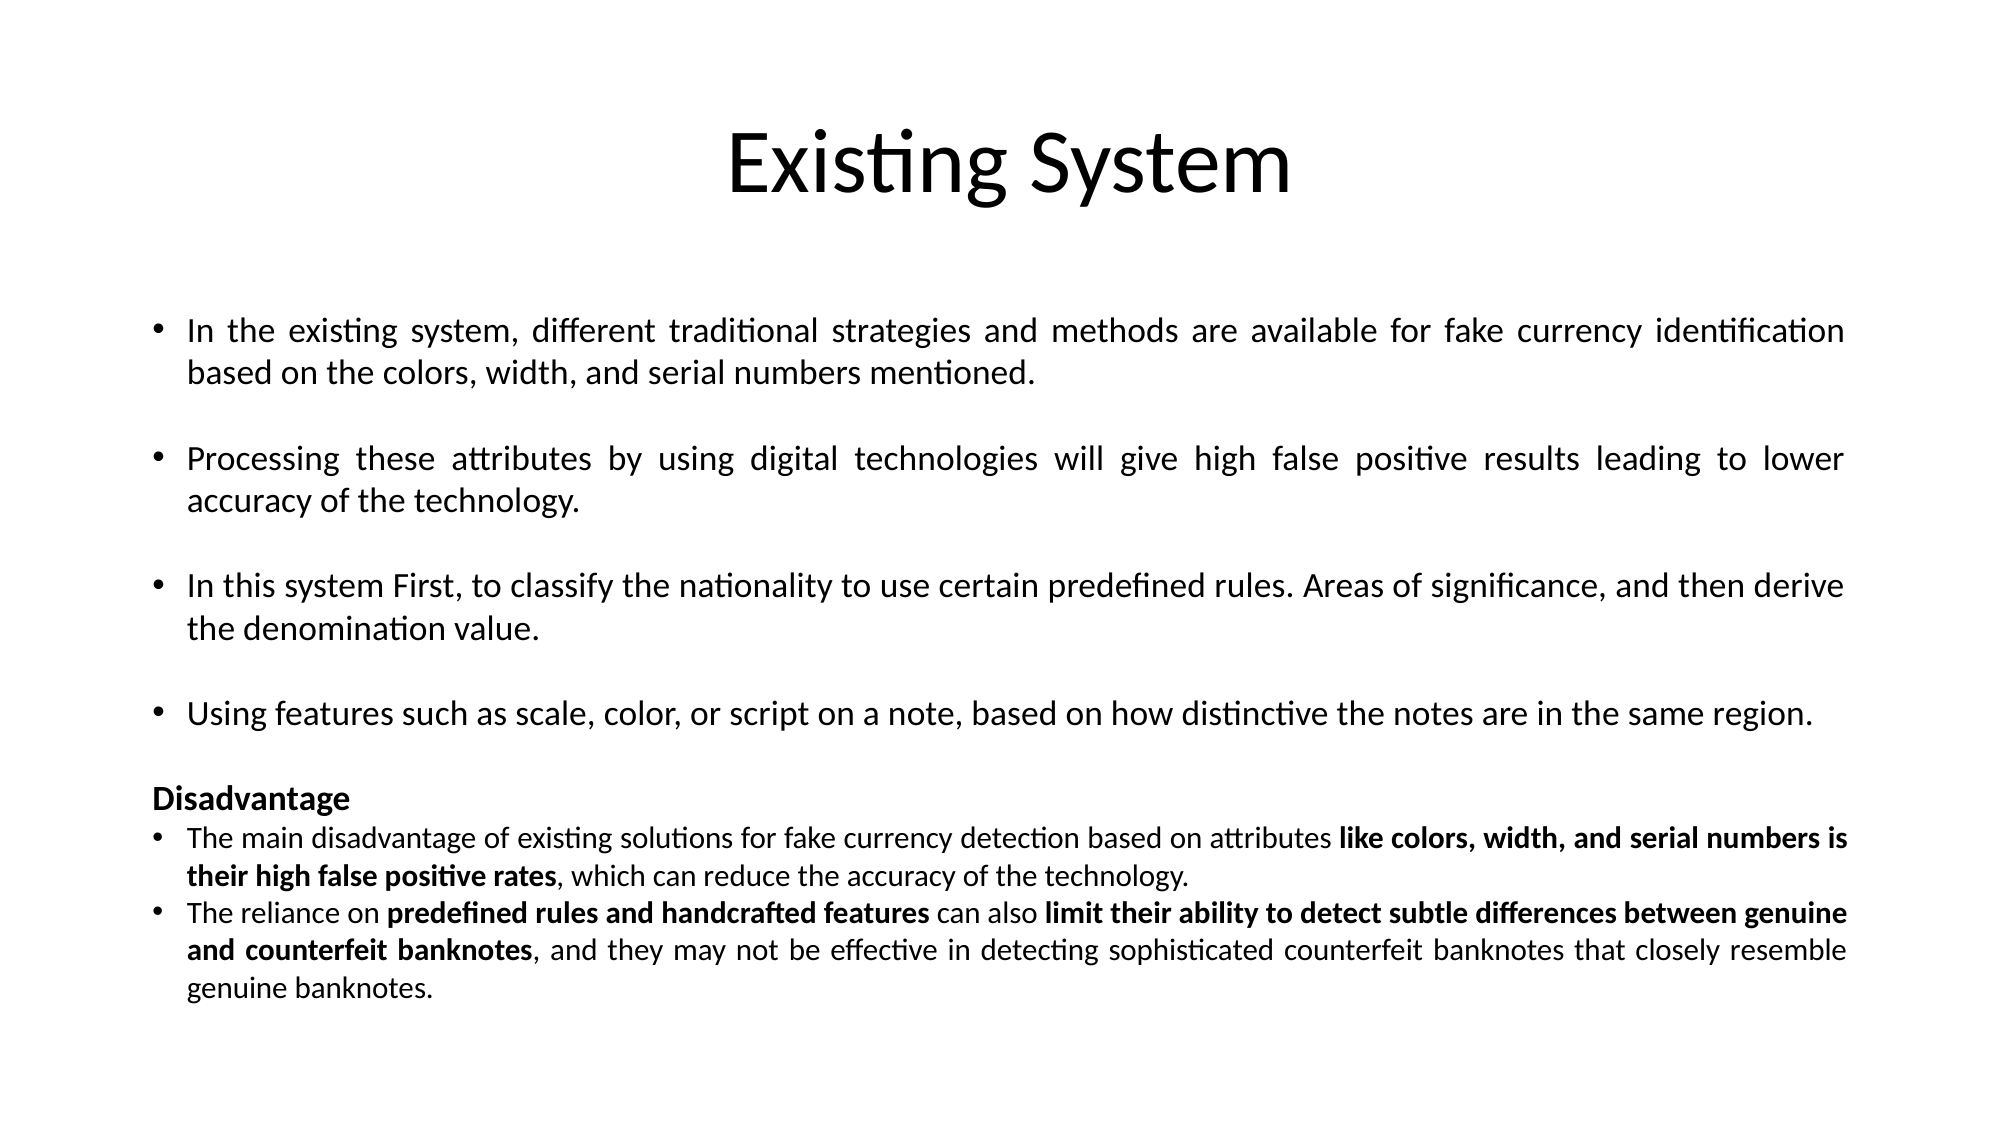

# Existing System
In the existing system, different traditional strategies and methods are available for fake currency identification based on the colors, width, and serial numbers mentioned.

Processing these attributes by using digital technologies will give high false positive results leading to lower accuracy of the technology.

In this system First, to classify the nationality to use certain predefined rules. Areas of significance, and then derive the denomination value.

Using features such as scale, color, or script on a note, based on how distinctive the notes are in the same region.

Disadvantage
The main disadvantage of existing solutions for fake currency detection based on attributes like colors, width, and serial numbers is their high false positive rates, which can reduce the accuracy of the technology.
The reliance on predefined rules and handcrafted features can also limit their ability to detect subtle differences between genuine and counterfeit banknotes, and they may not be effective in detecting sophisticated counterfeit banknotes that closely resemble genuine banknotes.